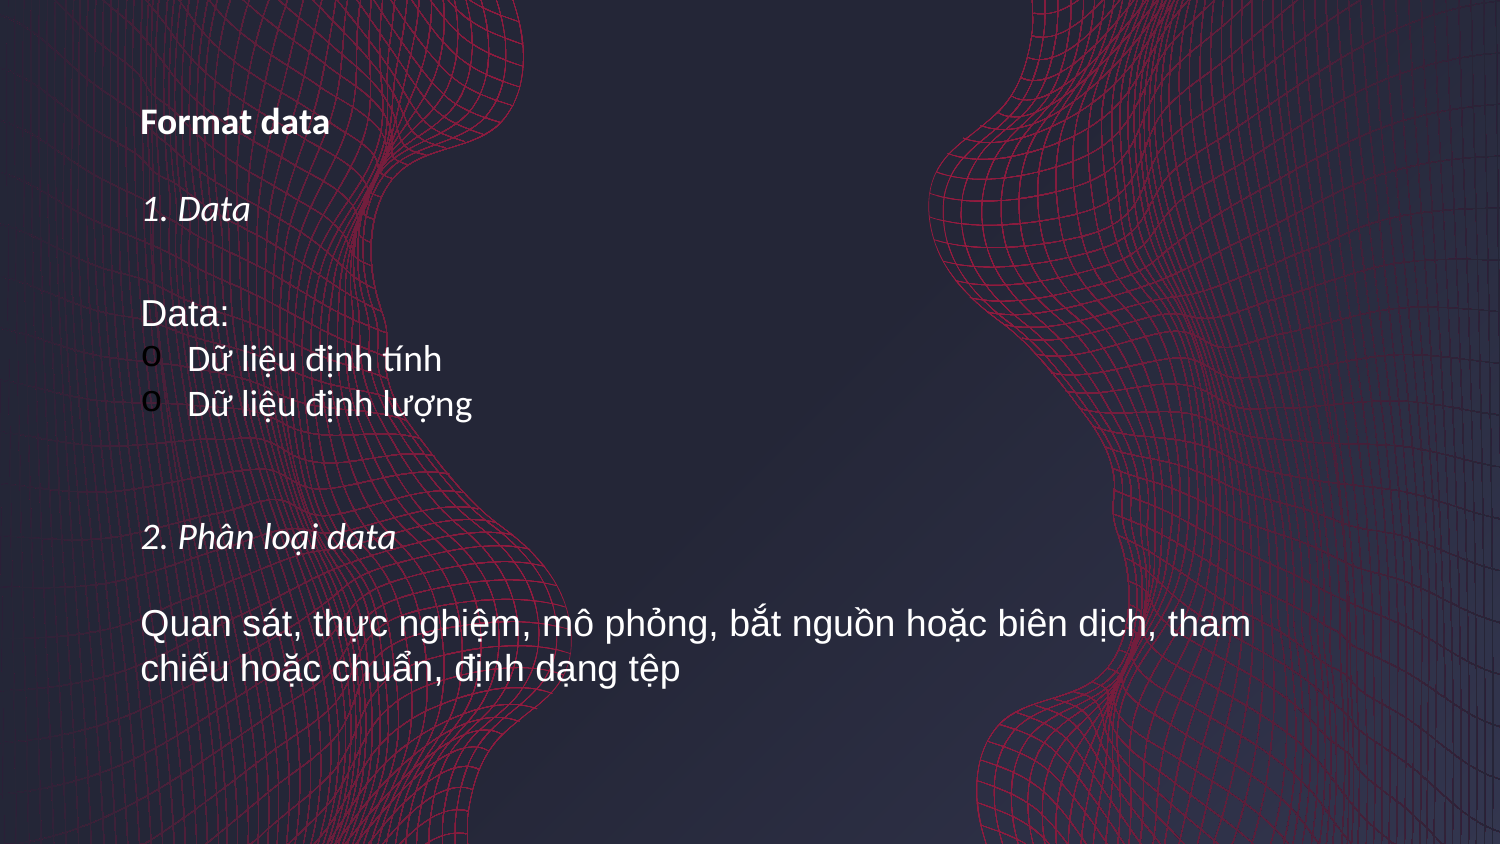

Format data
1. Data
Data:
Dữ liệu định tính
Dữ liệu định lượng
2. Phân loại data
Quan sát, thực nghiệm, mô phỏng, bắt nguồn hoặc biên dịch, tham chiếu hoặc chuẩn, định dạng tệp